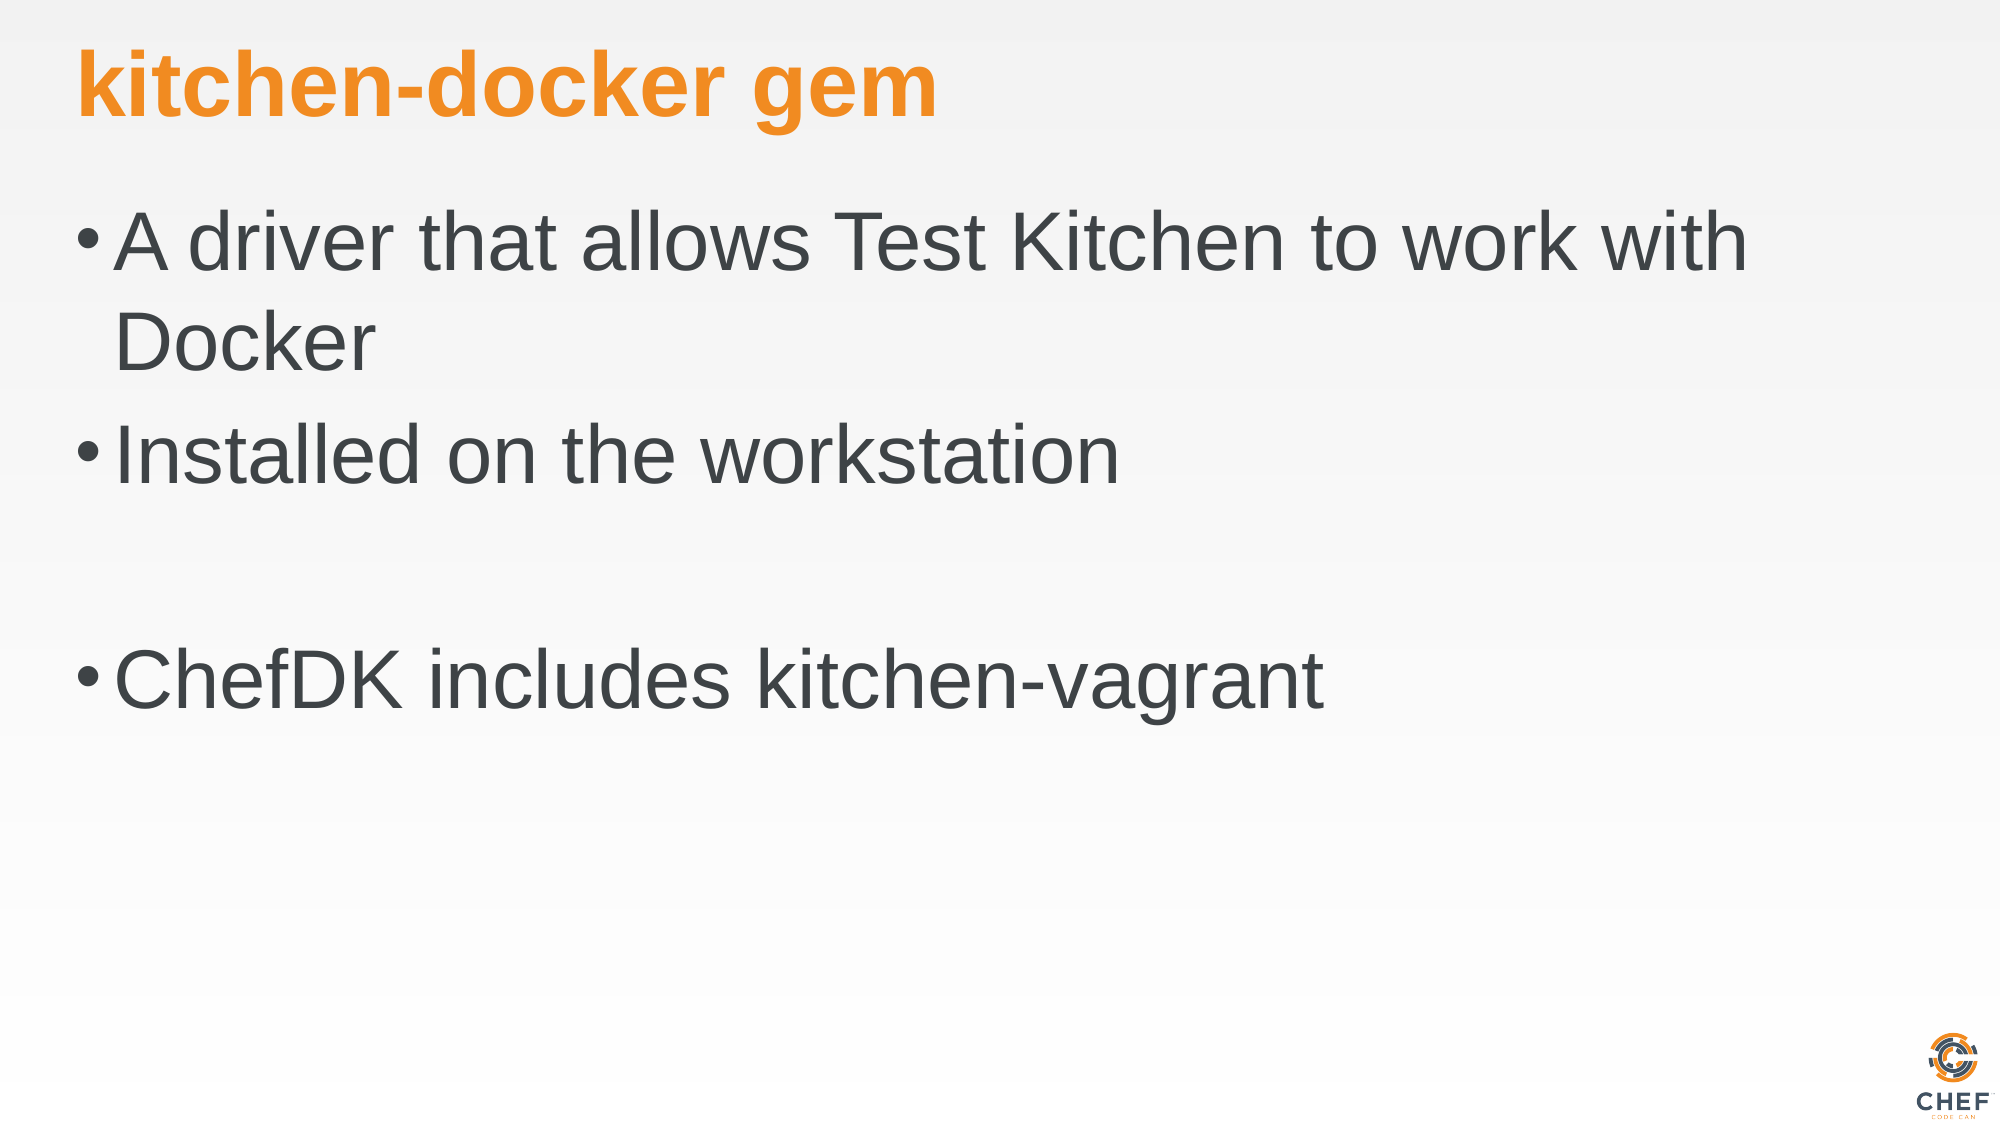

# kitchen-docker gem
A driver that allows Test Kitchen to work with Docker
Installed on the workstation

ChefDK includes kitchen-vagrant